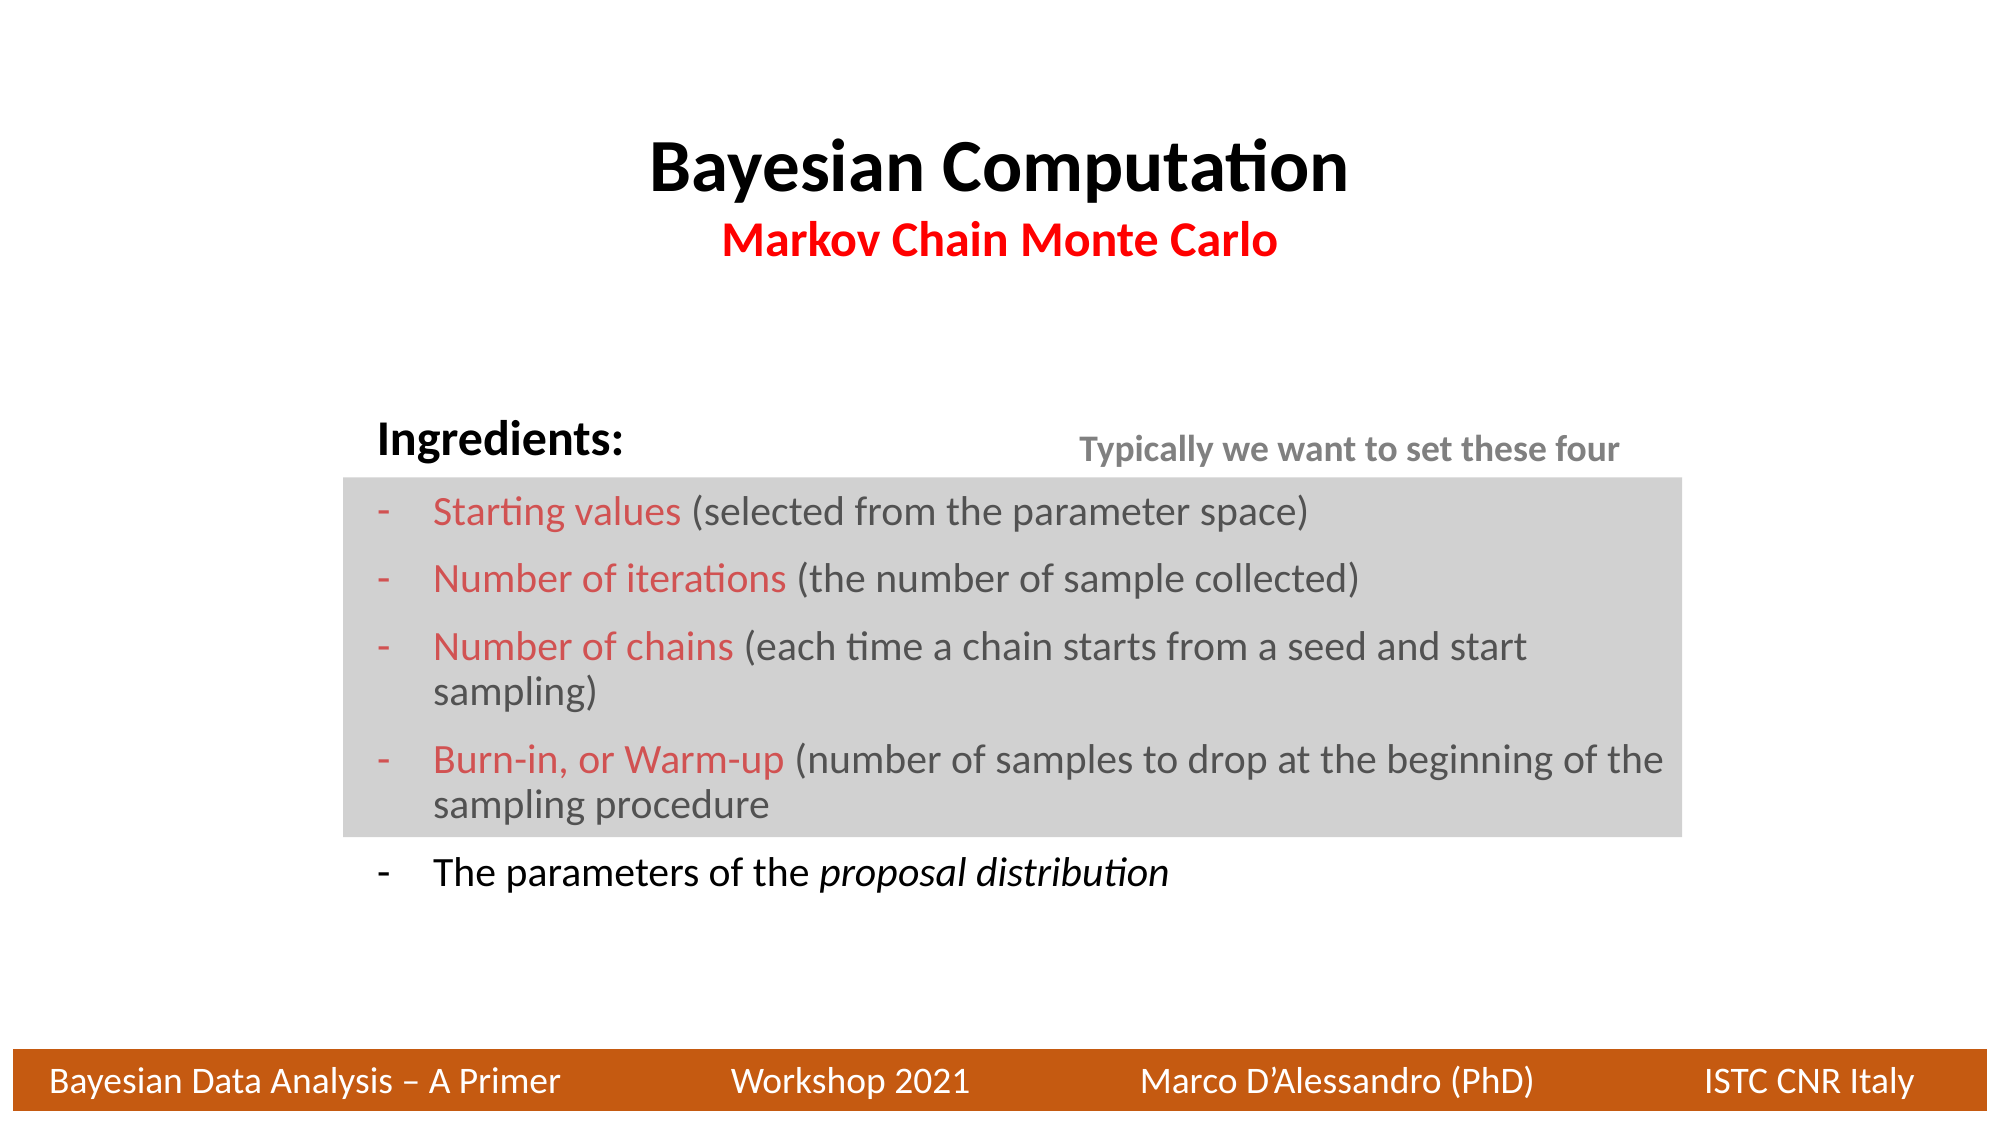

Bayesian Computation
Markov Chain Monte Carlo
Ingredients:
Starting values (selected from the parameter space)
Number of iterations (the number of sample collected)
Number of chains (each time a chain starts from a seed and start sampling)
Burn-in, or Warm-up (number of samples to drop at the beginning of the sampling procedure
The parameters of the proposal distribution

Typically we want to set these four

Bayesian Data Analysis – A Primer                    Workshop 2021                    Marco D’Alessandro (PhD)                    ISTC CNR Italy